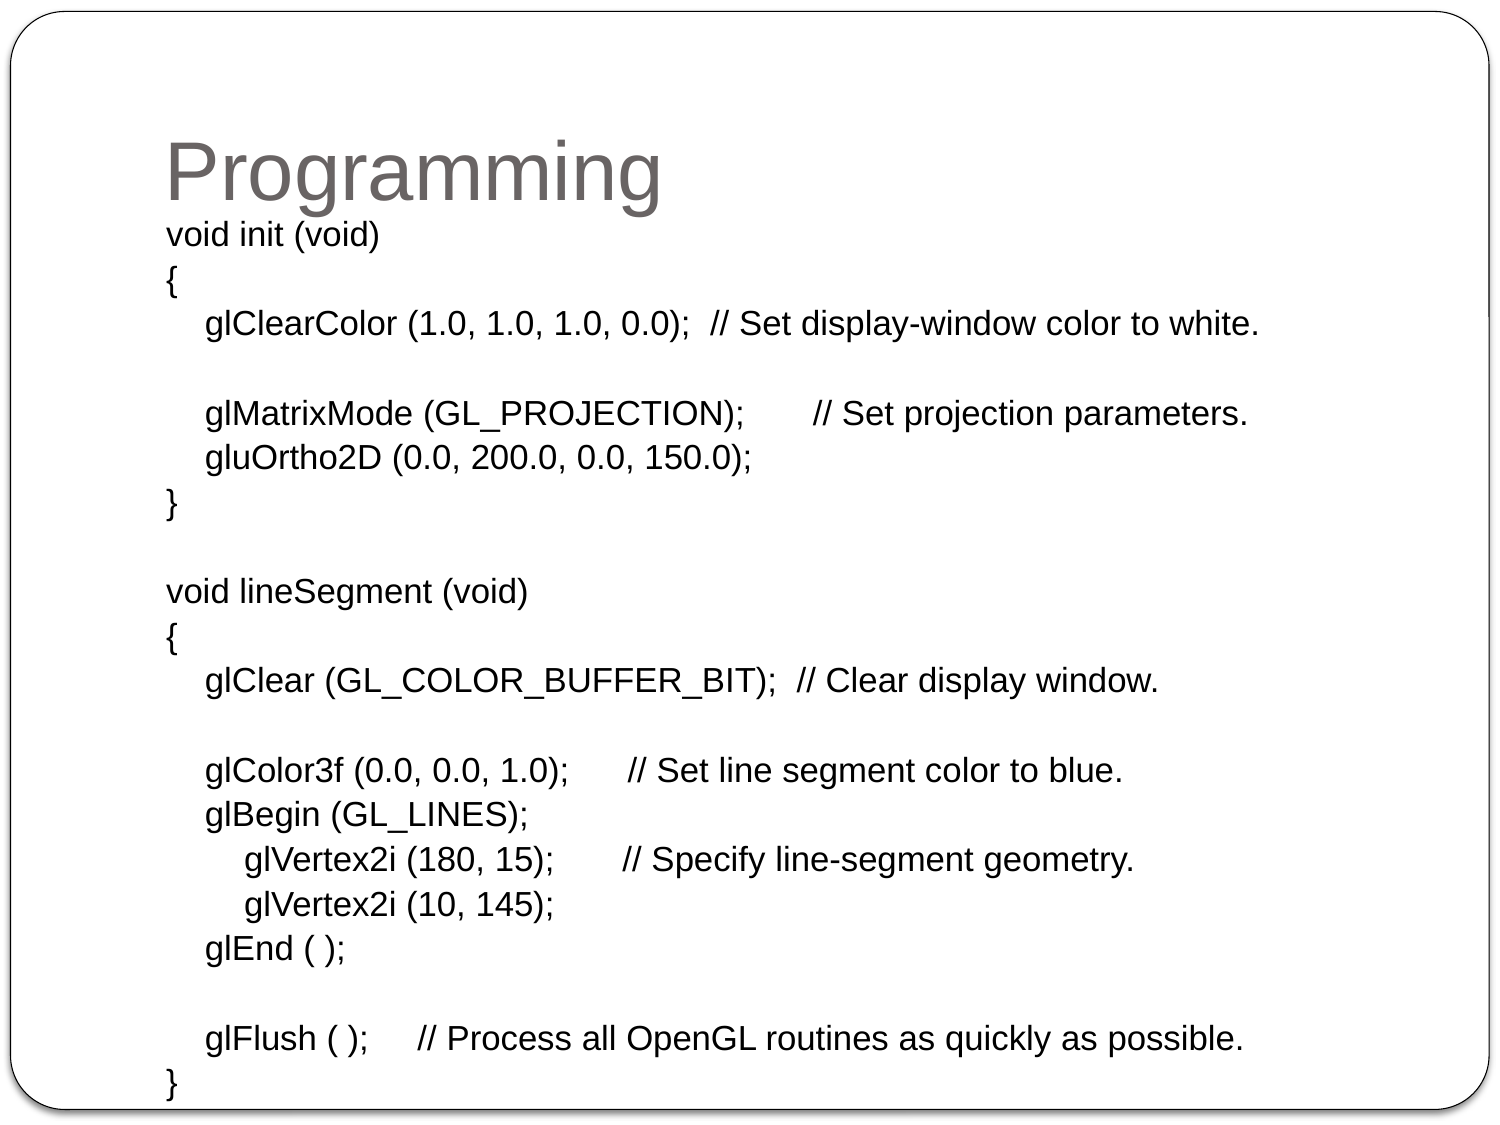

# Programming
void init (void)
{
    glClearColor (1.0, 1.0, 1.0, 0.0);  // Set display-window color to white.

    glMatrixMode (GL_PROJECTION);       // Set projection parameters.
    gluOrtho2D (0.0, 200.0, 0.0, 150.0);
}

void lineSegment (void)
{
    glClear (GL_COLOR_BUFFER_BIT);  // Clear display window.

    glColor3f (0.0, 0.0, 1.0);      // Set line segment color to blue.
    glBegin (GL_LINES);
        glVertex2i (180, 15);       // Specify line-segment geometry.
        glVertex2i (10, 145);
    glEnd ( );

    glFlush ( );     // Process all OpenGL routines as quickly as possible.
}